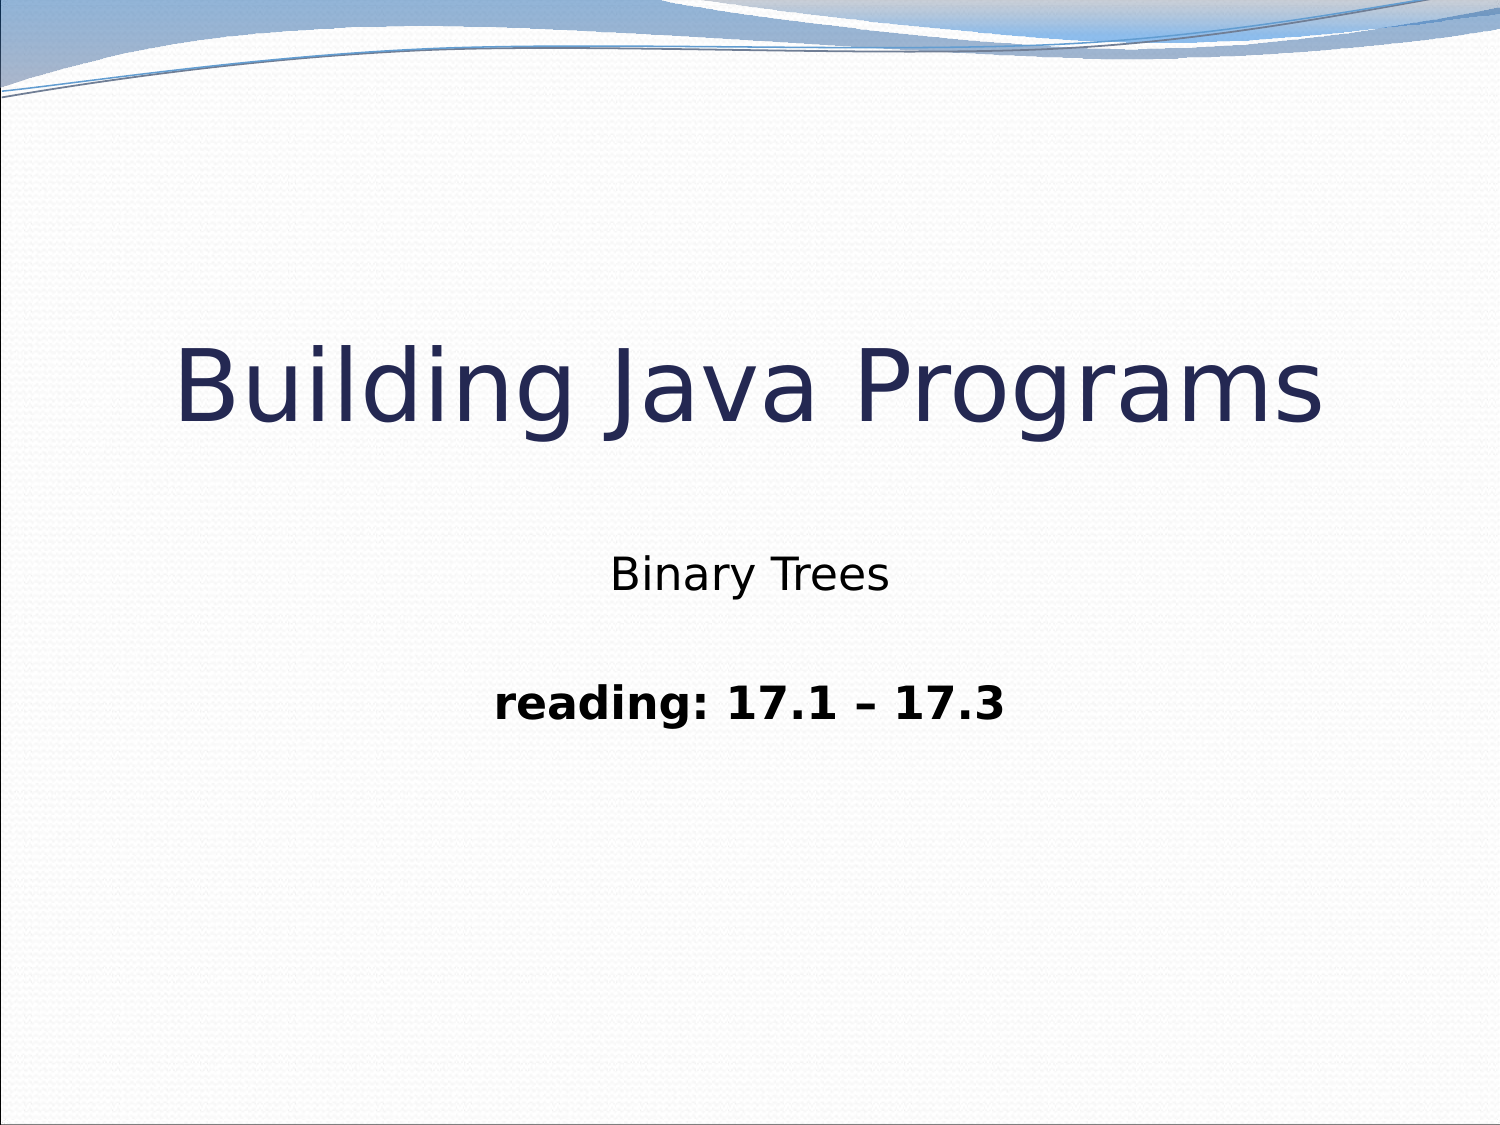

# Building Java Programs
Binary Trees

reading: 17.1 – 17.3